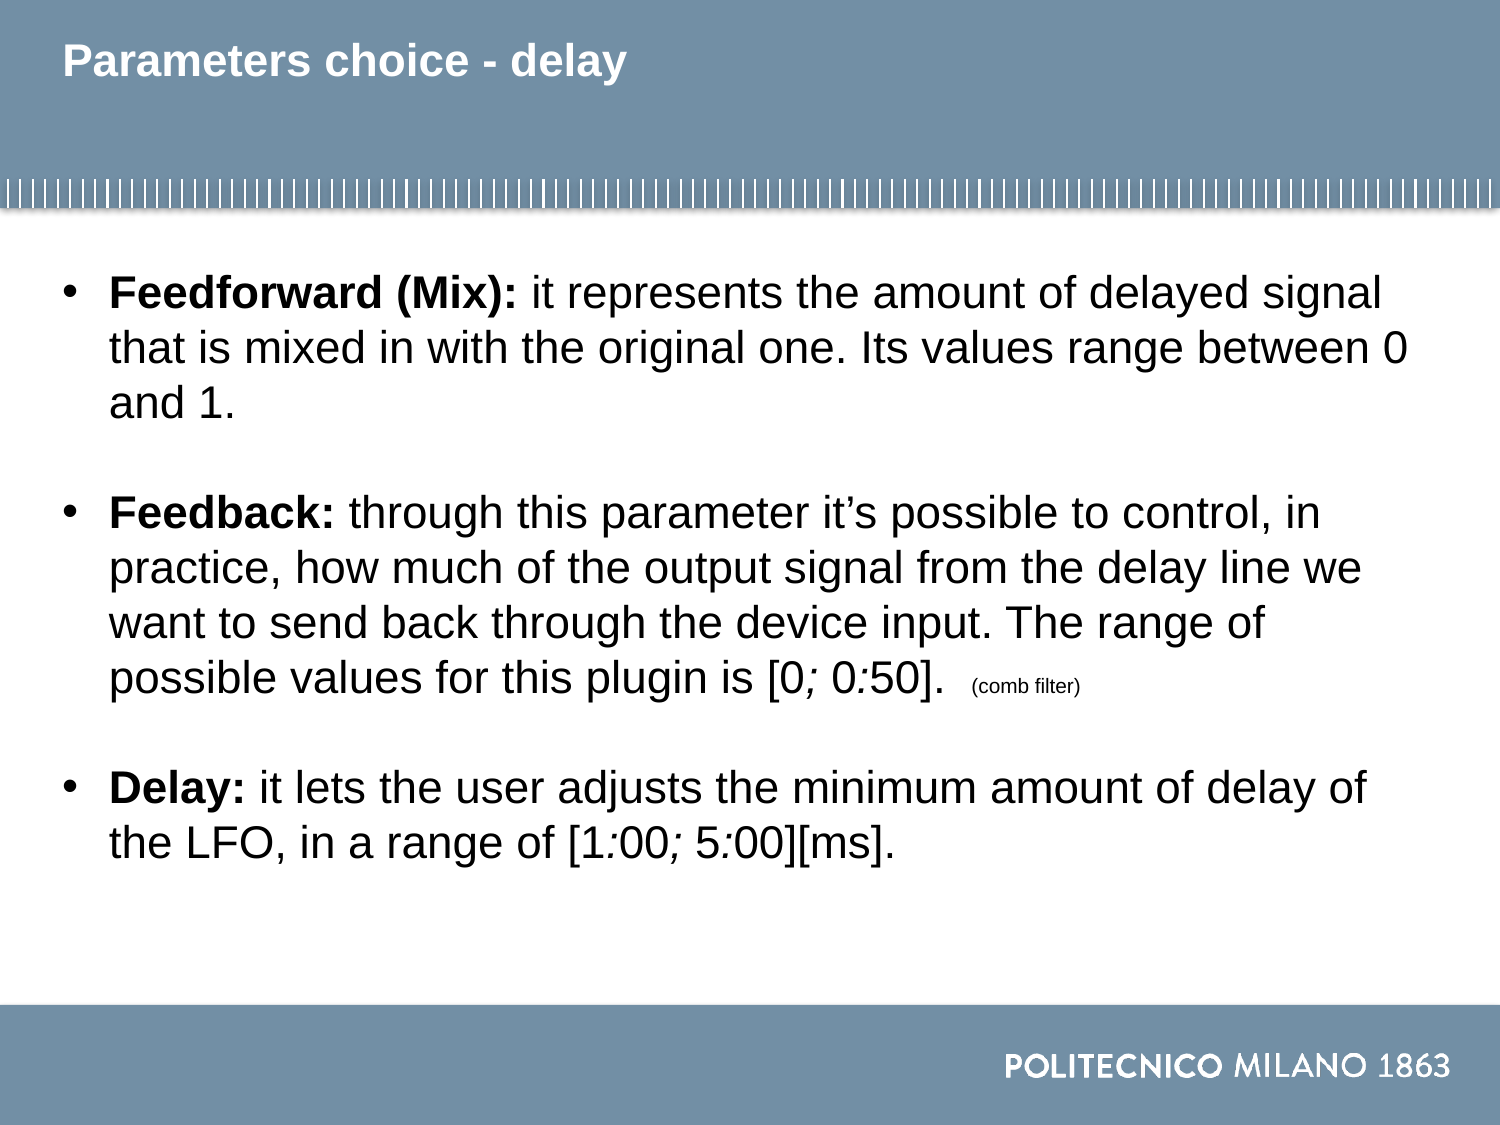

# Parameters choice - delay
Feedforward (Mix): it represents the amount of delayed signal that is mixed in with the original one. Its values range between 0 and 1.
Feedback: through this parameter it’s possible to control, in practice, how much of the output signal from the delay line we want to send back through the device input. The range of possible values for this plugin is [0; 0:50].  (comb filter)

Delay: it lets the user adjusts the minimum amount of delay of the LFO, in a range of [1:00; 5:00][ms].